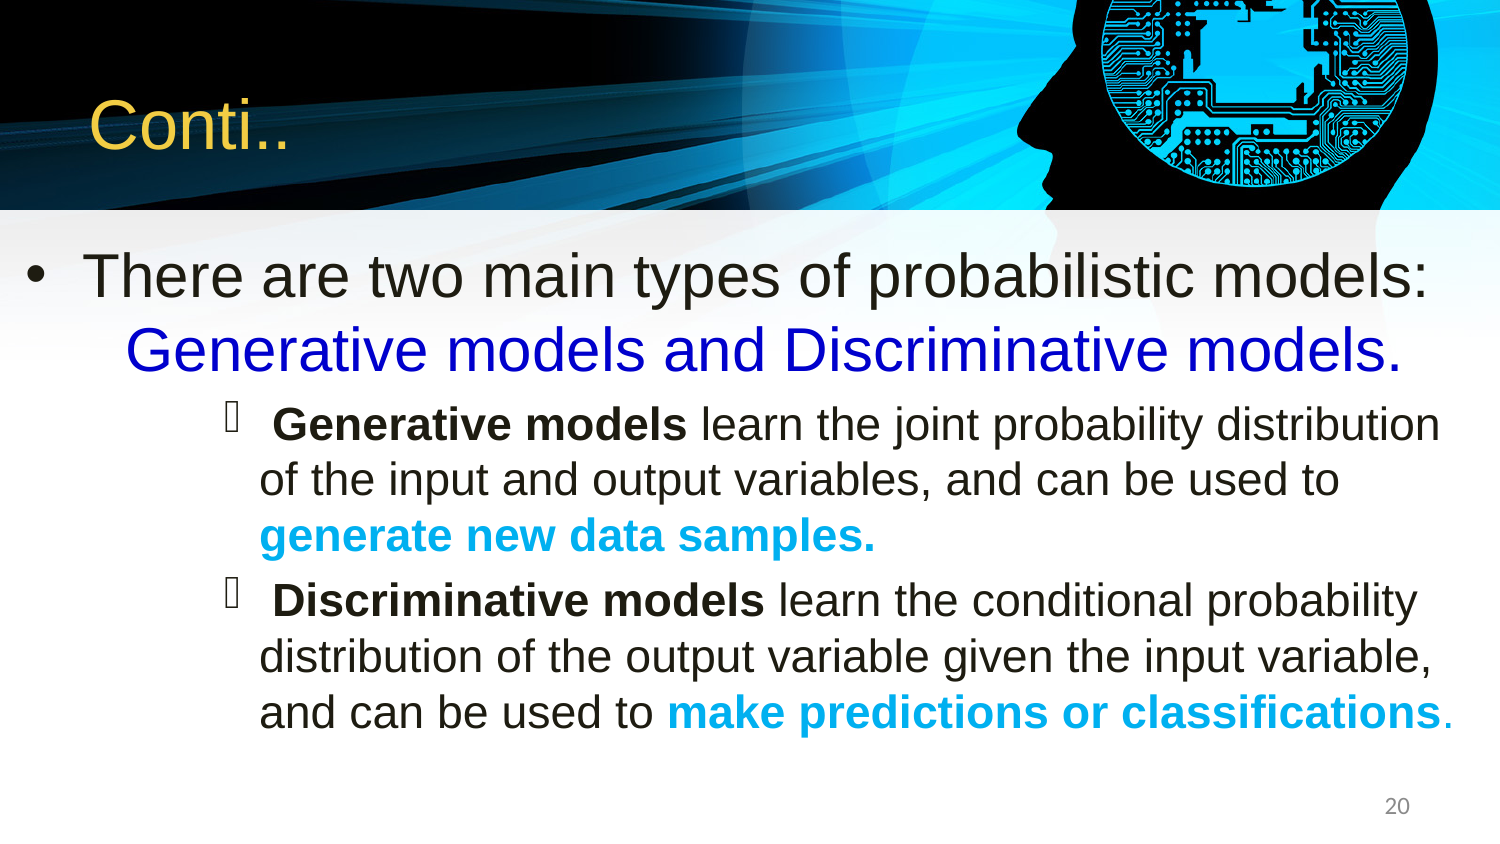

# Conti..
There are two main types of probabilistic models:  Generative models and Discriminative models.
 Generative models learn the joint probability distribution of the input and output variables, and can be used to generate new data samples.
 Discriminative models learn the conditional probability distribution of the output variable given the input variable, and can be used to make predictions or classifications.
20